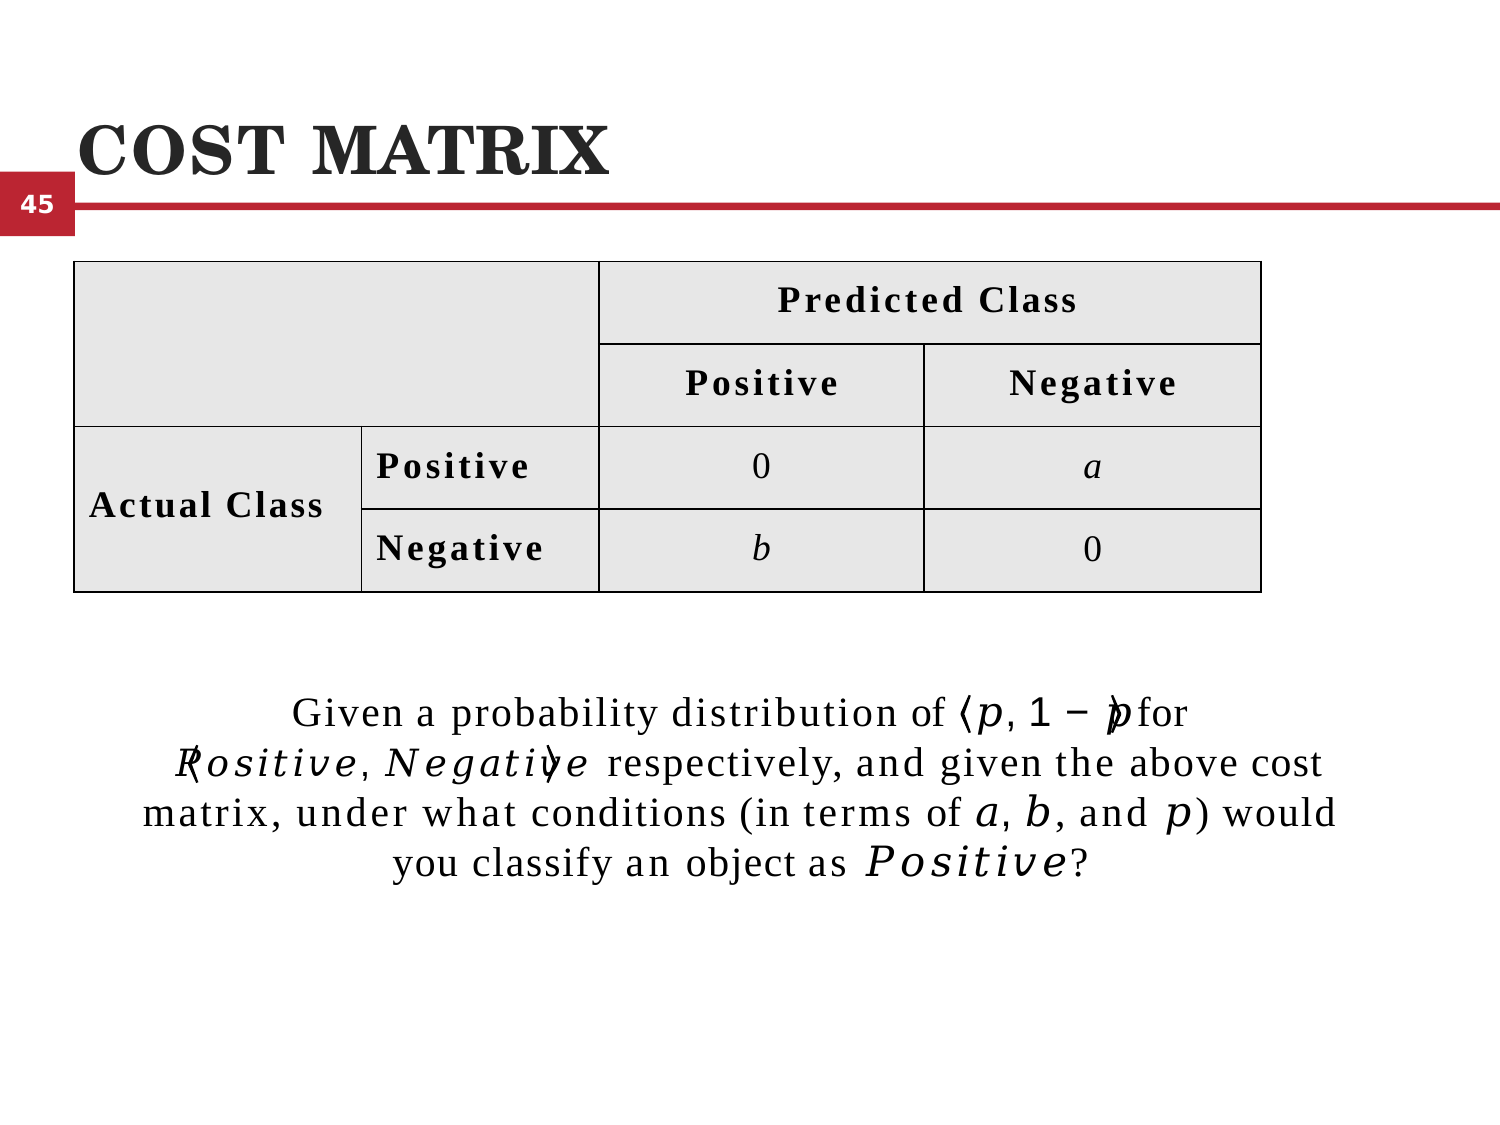

# Cost Matrix
|  |  | Predicted Class |  |
| --- | --- | --- | --- |
|  |  | Positive | Negative |
| Actual Class | Positive | 0 | a |
|  | Negative | b | 0 |
Given a probability distribution of	𝑝, 1 − 𝑝	for
𝑃𝑜𝑠𝑖𝑡𝑖𝑣𝑒, 𝑁𝑒𝑔𝑎𝑡𝑖𝑣𝑒	respectively, and given the above cost matrix, under what conditions (in terms of 𝑎, 𝑏, and 𝑝) would you classify an object as 𝑃𝑜𝑠𝑖𝑡𝑖𝑣𝑒?

27